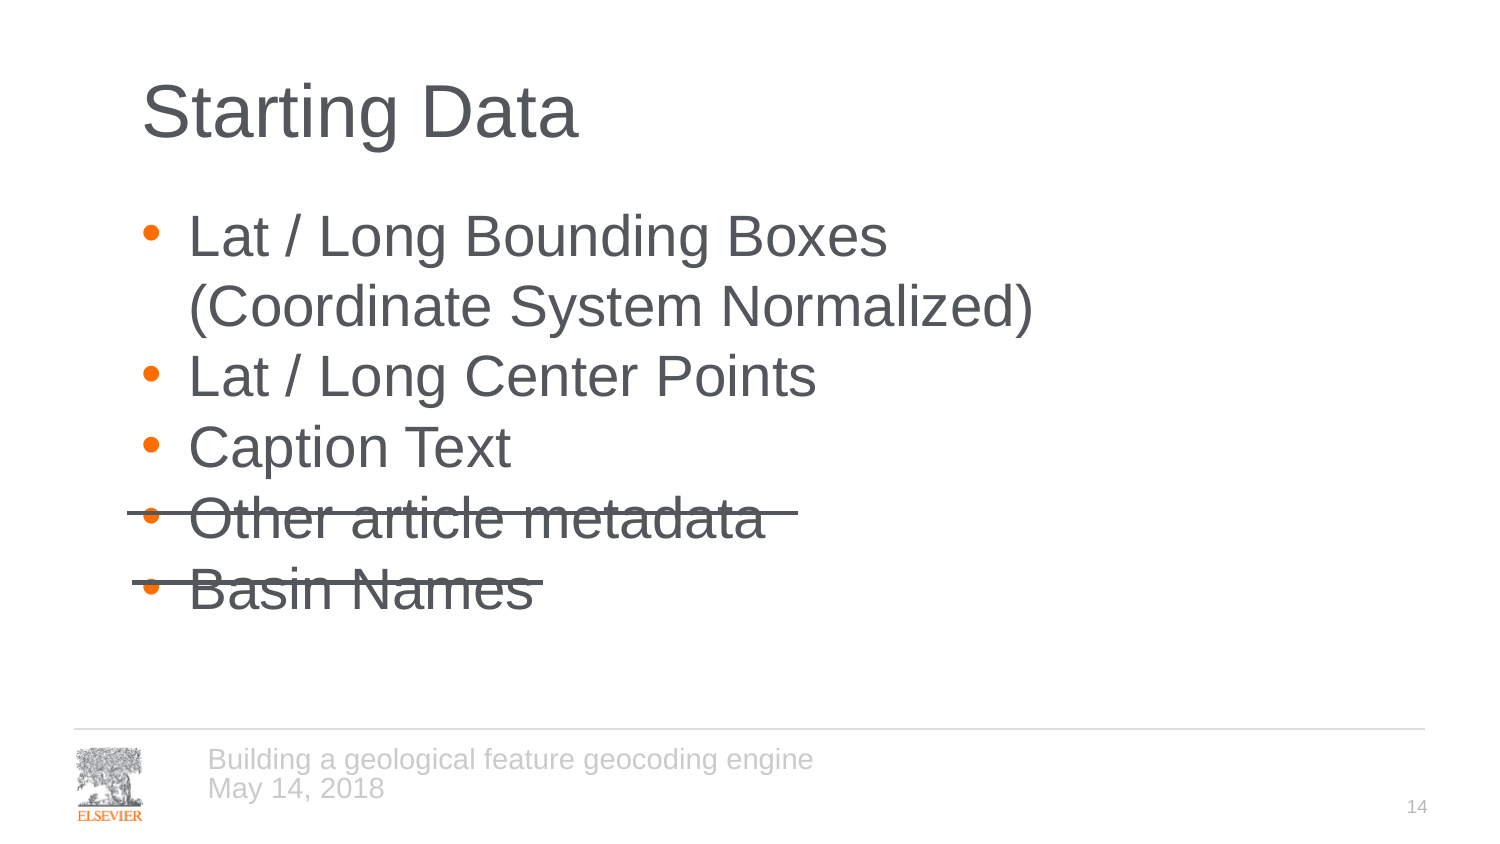

# Starting Data
Lat / Long Bounding Boxes
(Coordinate System Normalized)
Lat / Long Center Points
Caption Text
Other article metadata
Basin Names
Building a geological feature geocoding engine
May 14, 2018
14